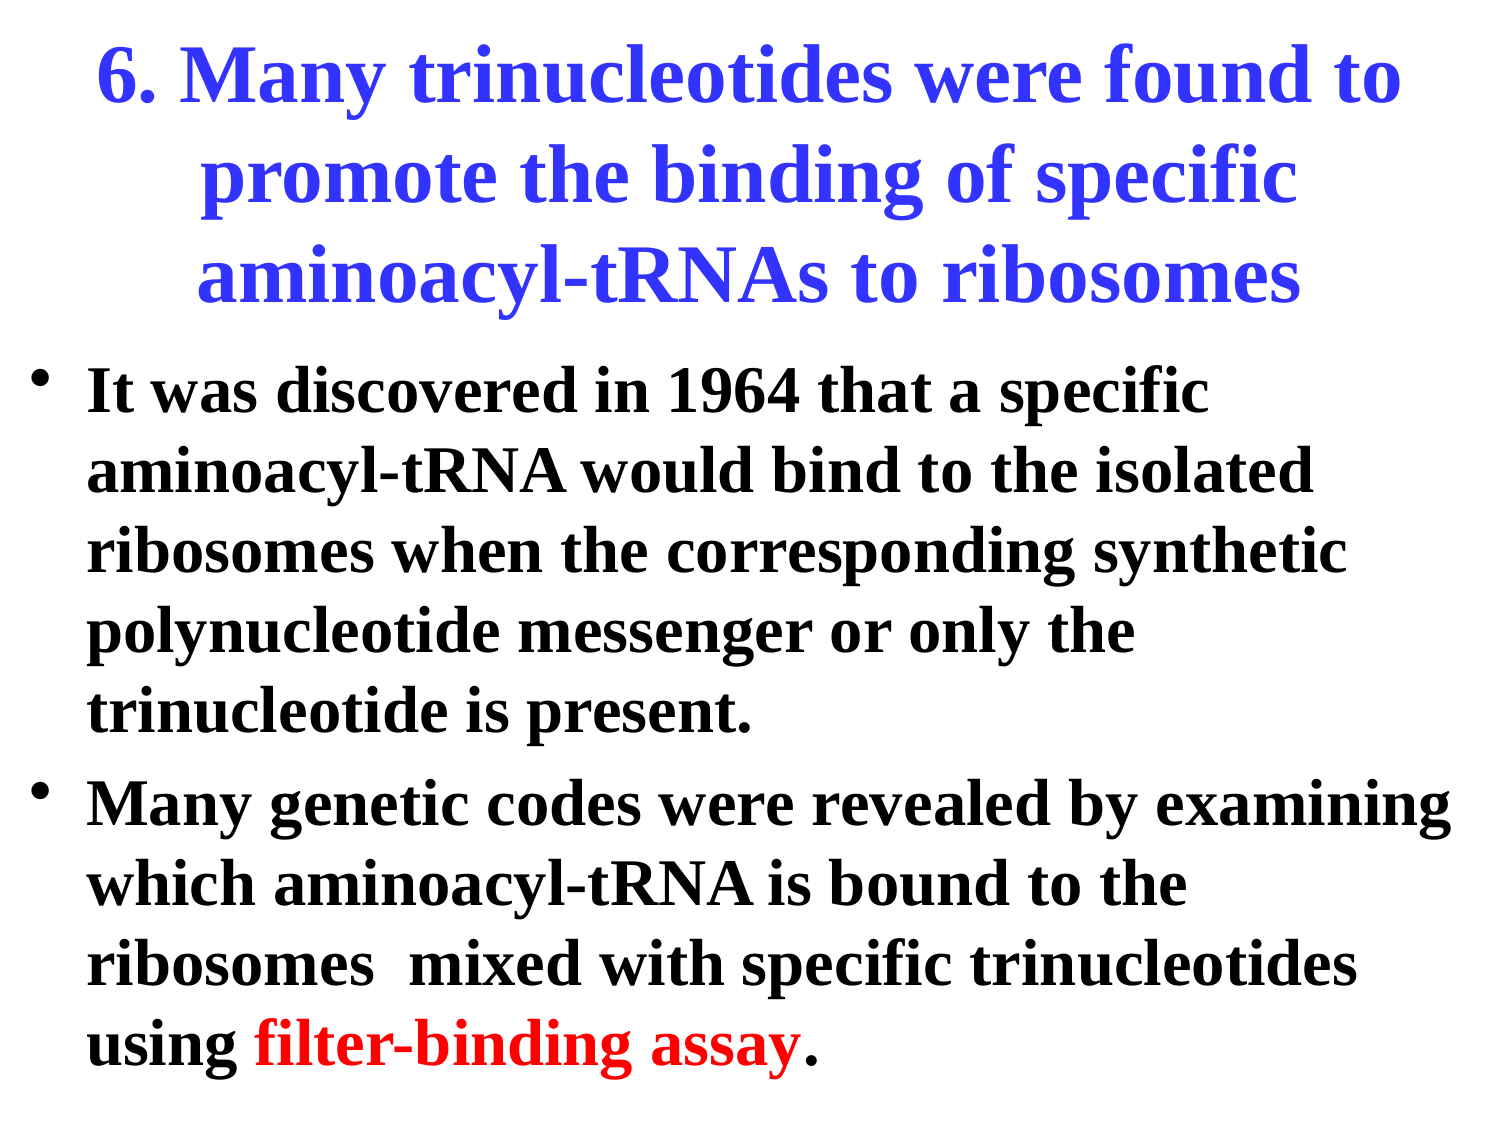

# 6. Many trinucleotides were found to promote the binding of specific aminoacyl-tRNAs to ribosomes
It was discovered in 1964 that a specific aminoacyl-tRNA would bind to the isolated ribosomes when the corresponding synthetic polynucleotide messenger or only the trinucleotide is present.
Many genetic codes were revealed by examining which aminoacyl-tRNA is bound to the ribosomes  mixed with specific trinucleotides using filter-binding assay.